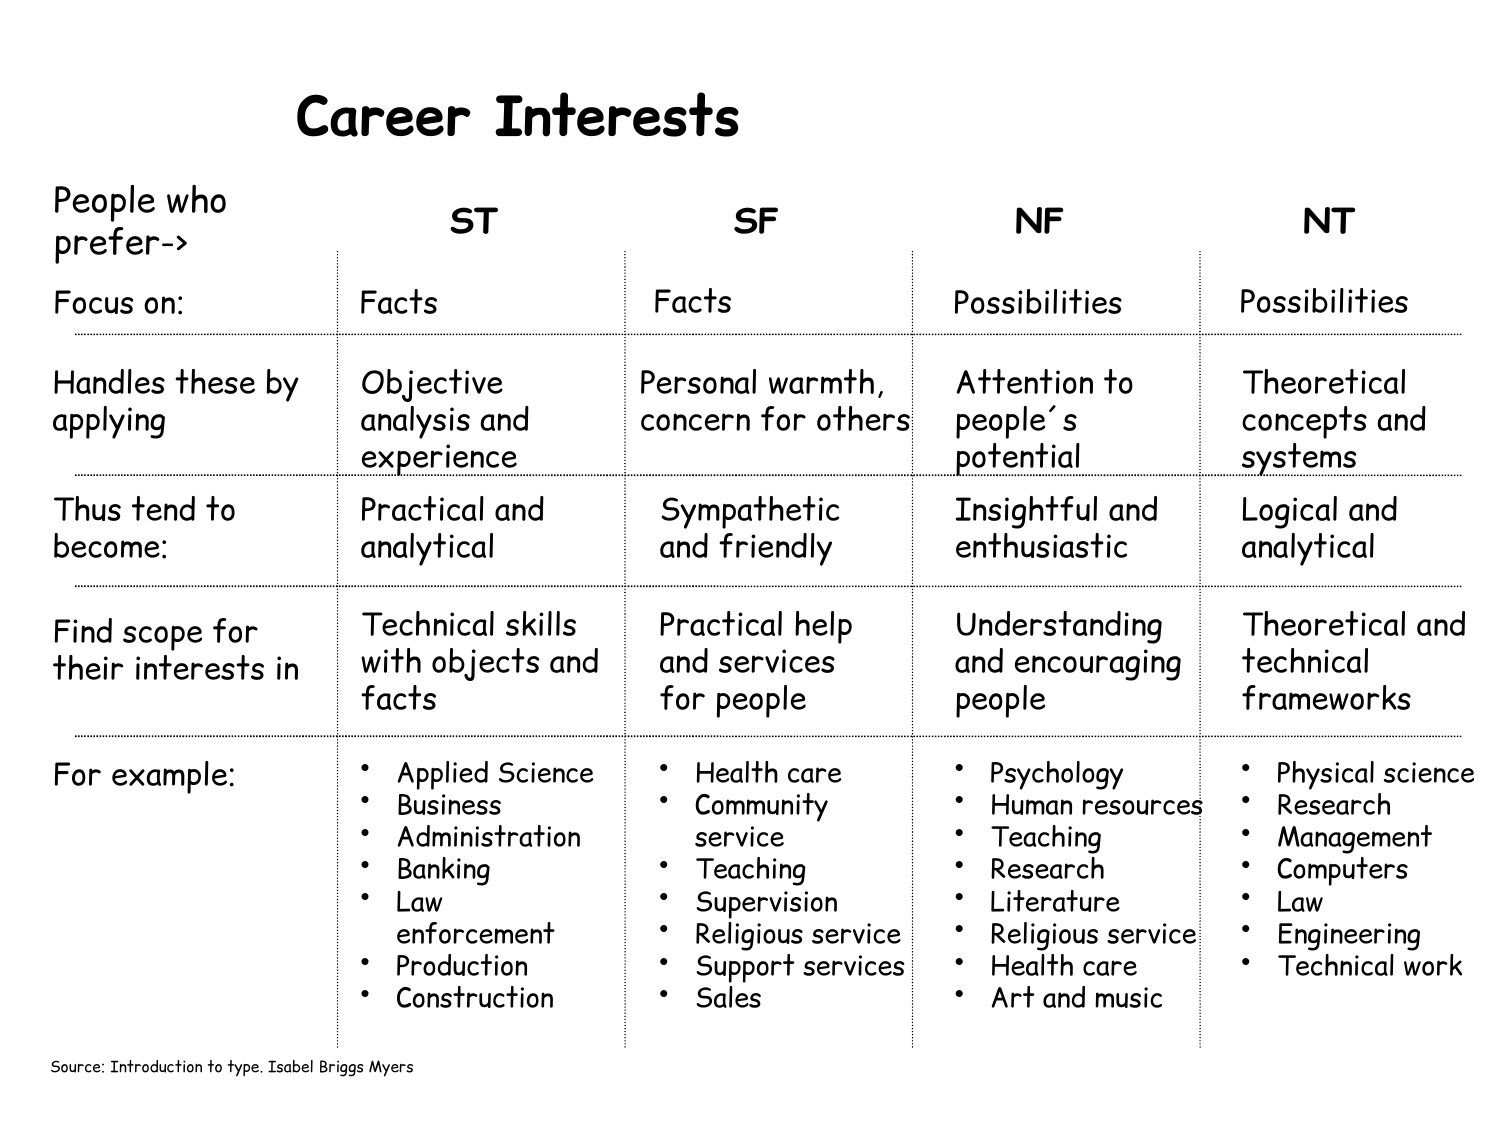

# Career Interests
People who
prefer->
ST
SF
NF
NT

Facts
Possibilities
Focus on:
Facts
Possibilities

Handles these by applying
Objective analysis and experience
Personal warmth, concern for others
Attention to people´s potential
Theoretical concepts and systems

Thus tend to become:
Practical and analytical
Sympathetic and friendly
Insightful and enthusiastic
Logical and analytical

Technical skills with objects and facts
Practical help and services for people
Understanding and encouraging people
Theoretical and technical frameworks
Find scope for their interests in

Applied Science
Business
Administration
Banking
Law enforcement
Production
Construction

Health care
Community service
Teaching
Supervision
Religious service
Support services
Sales
Psychology
Human resources
Teaching
Research
Literature
Religious service
Health care
Art and music
Physical science
Research
Management
Computers
Law
Engineering
Technical work
For example:
Source: Introduction to type. Isabel Briggs Myers